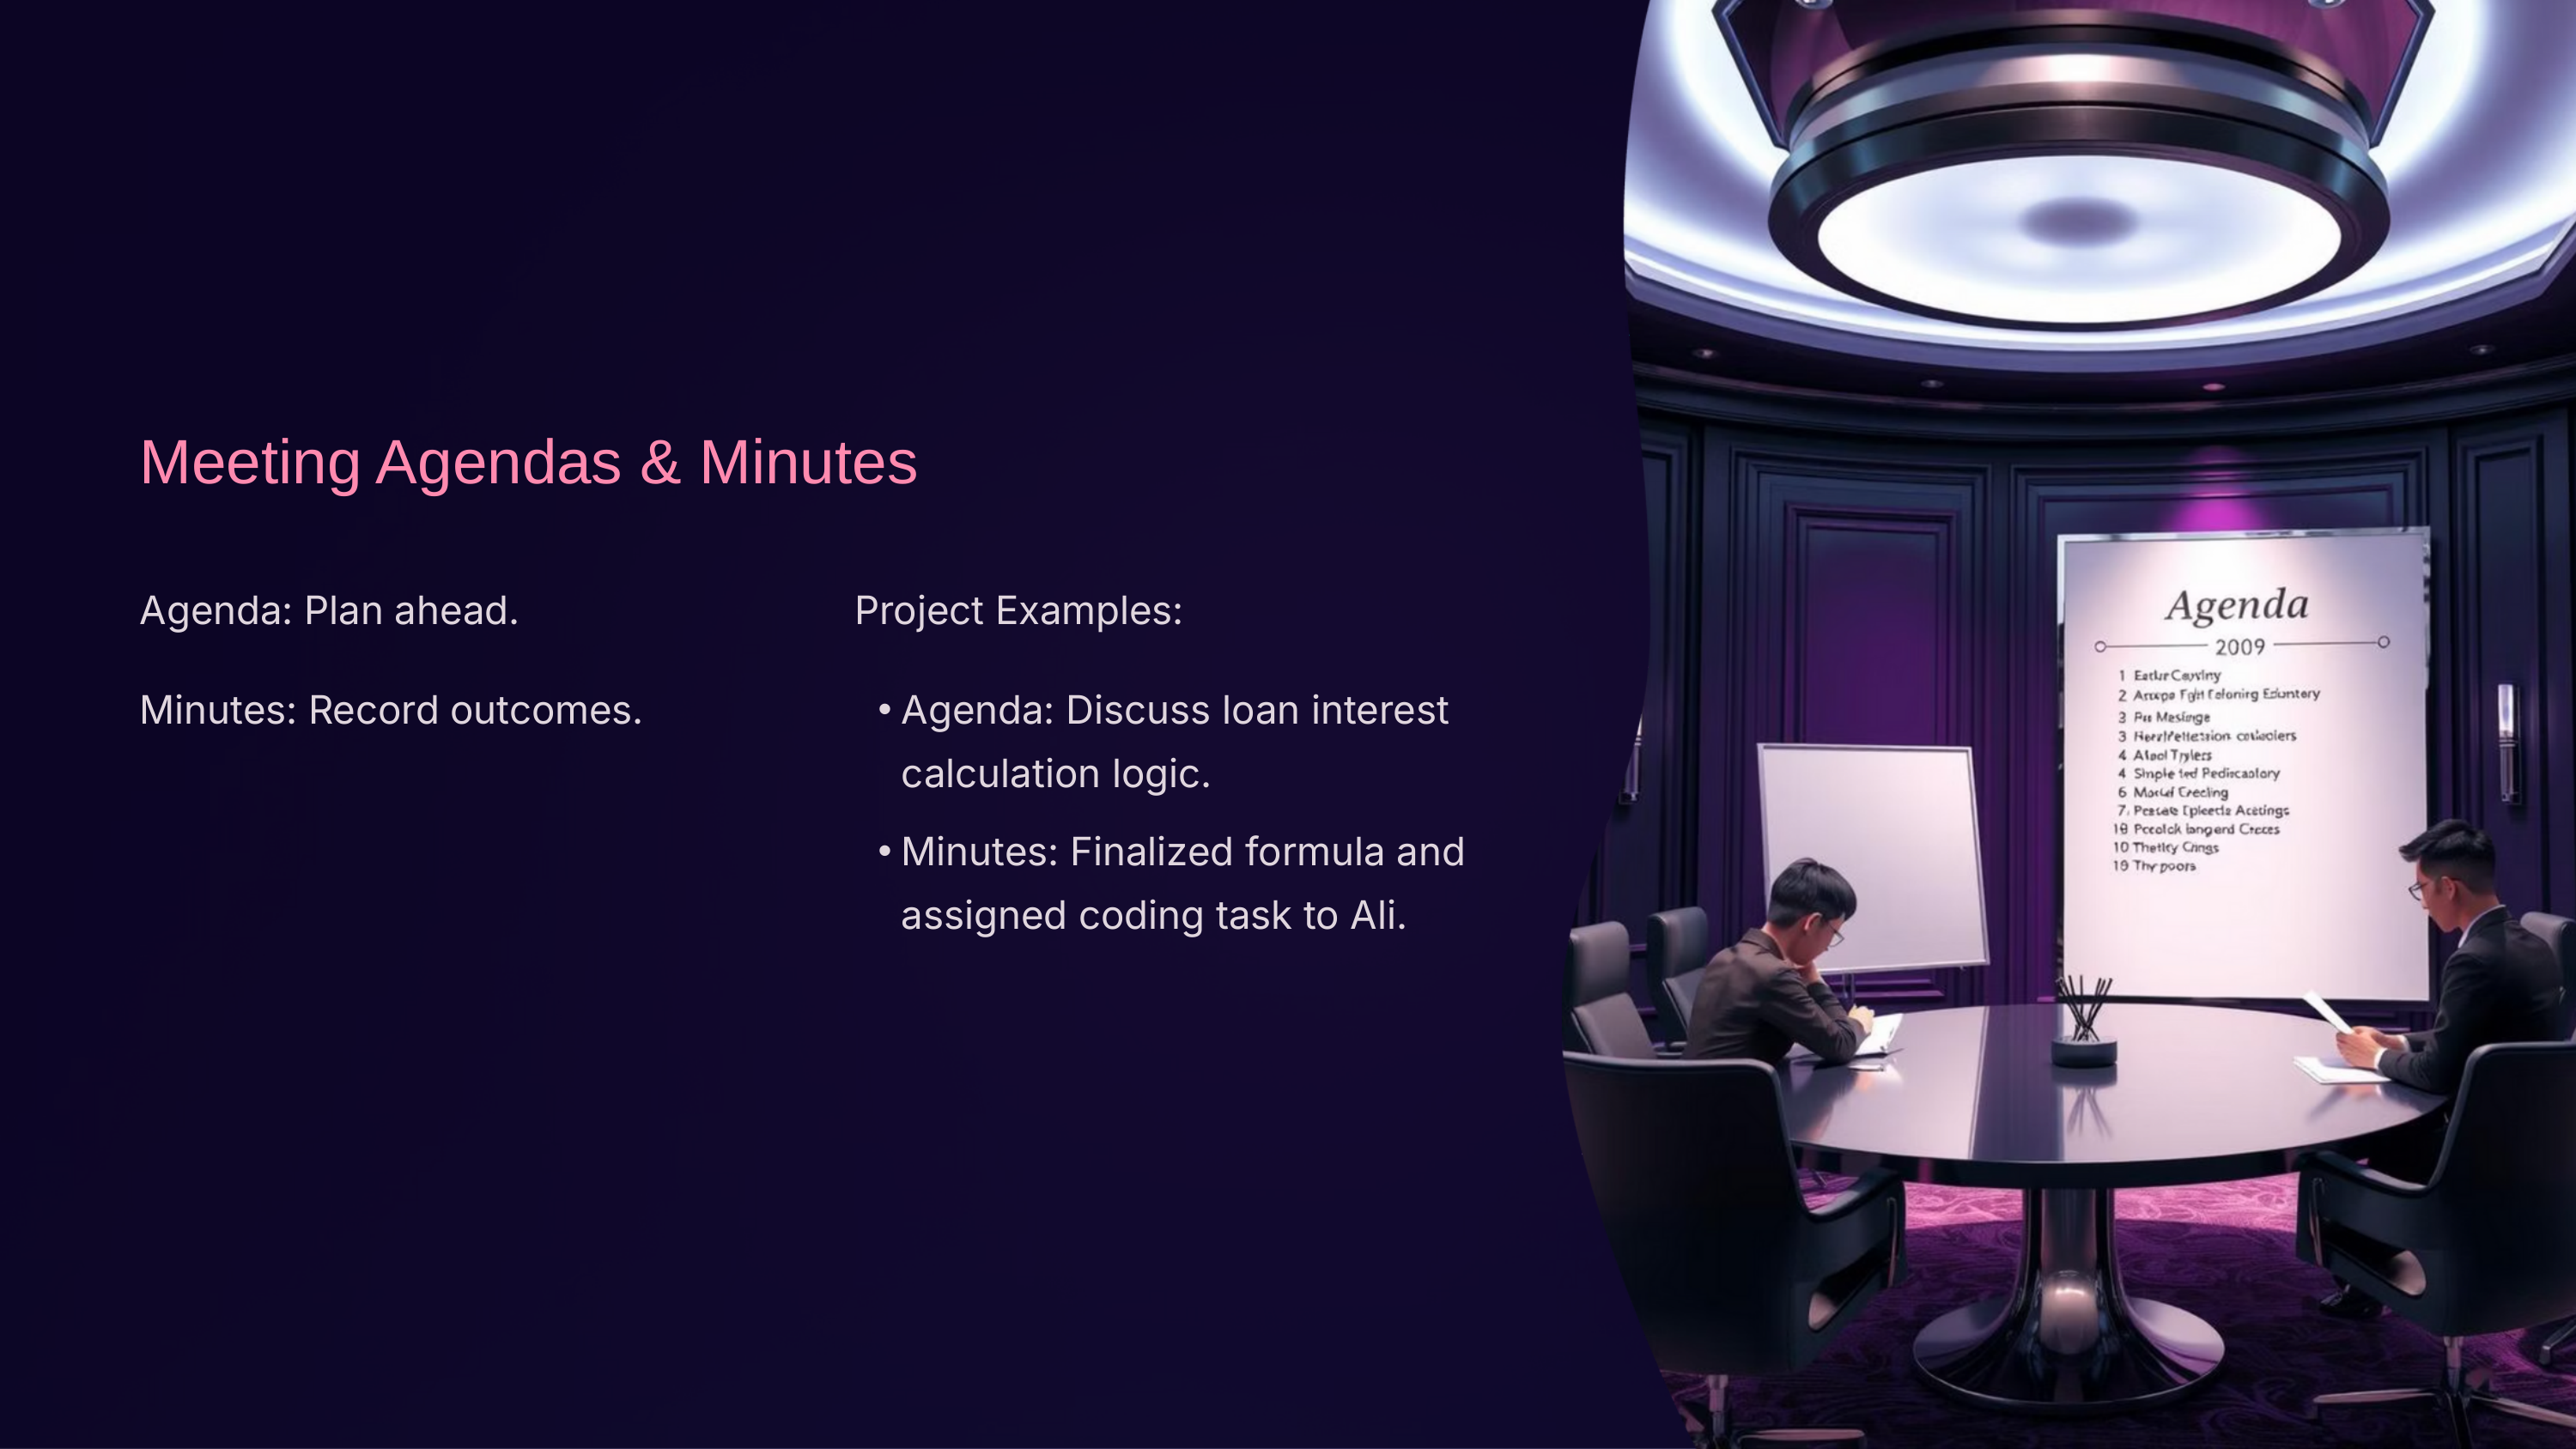

Meeting Agendas & Minutes
Agenda: Plan ahead.
Project Examples:
Minutes: Record outcomes.
Agenda: Discuss loan interest calculation logic.
Minutes: Finalized formula and assigned coding task to Ali.